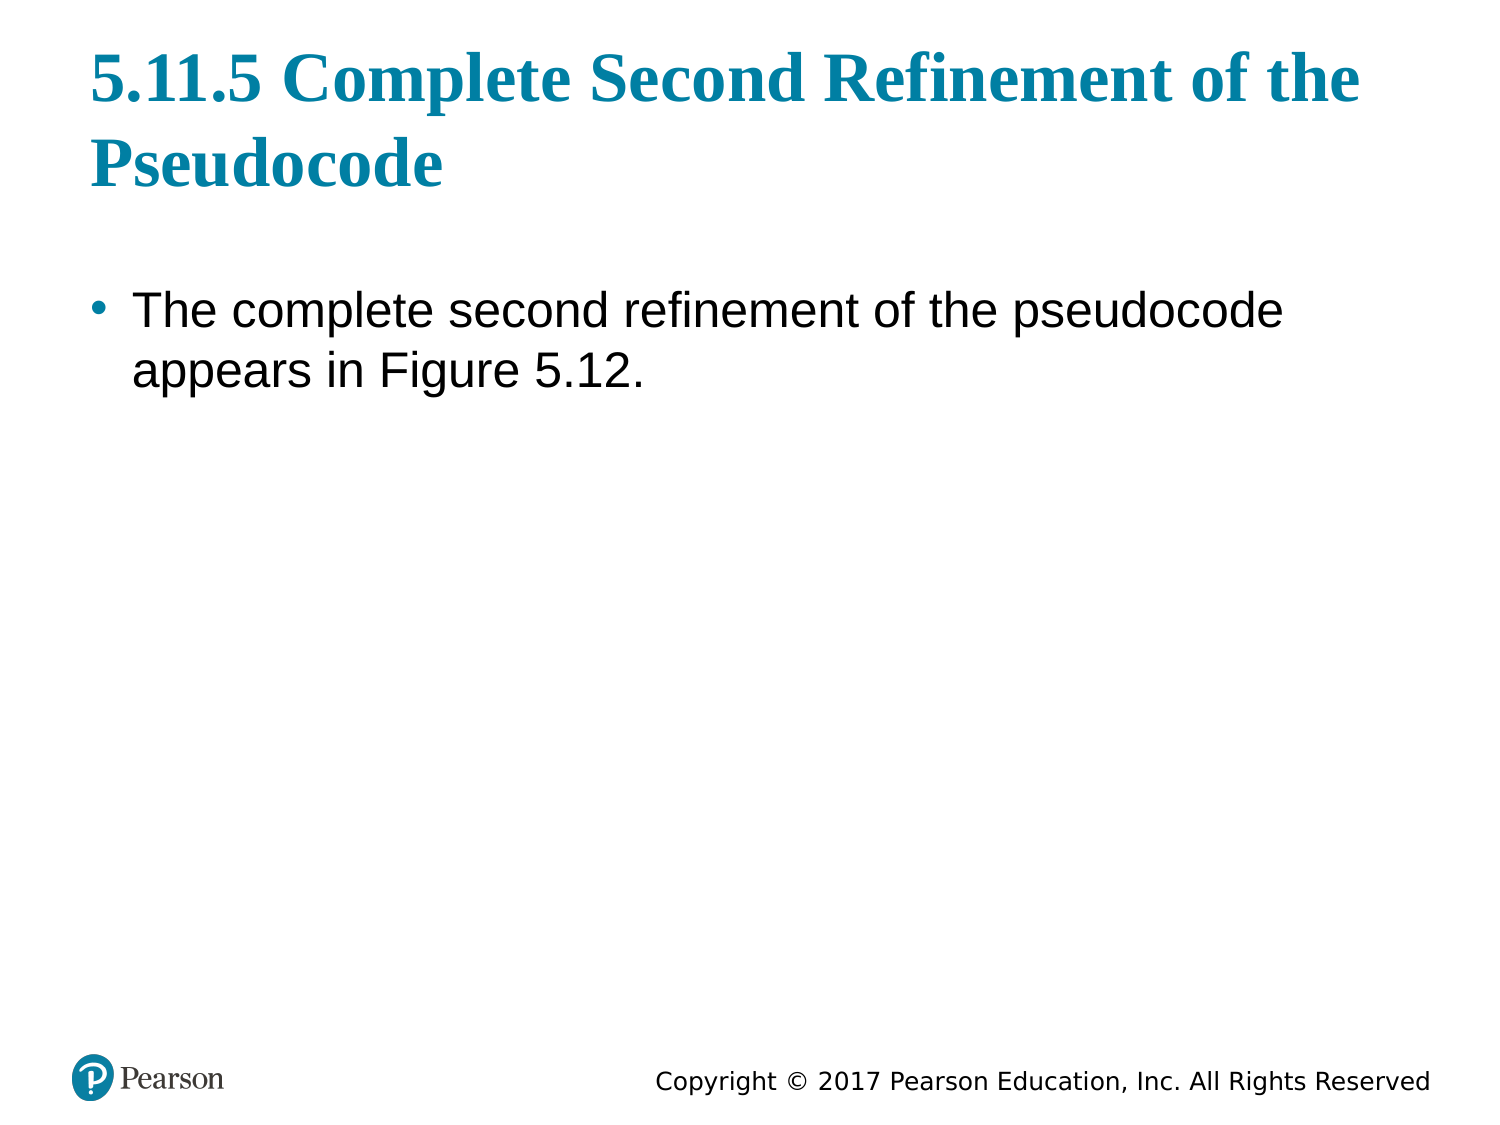

# 5.11.5 Complete Second Refinement of the Pseudocode
The complete second refinement of the pseudocode appears in Figure 5.12.